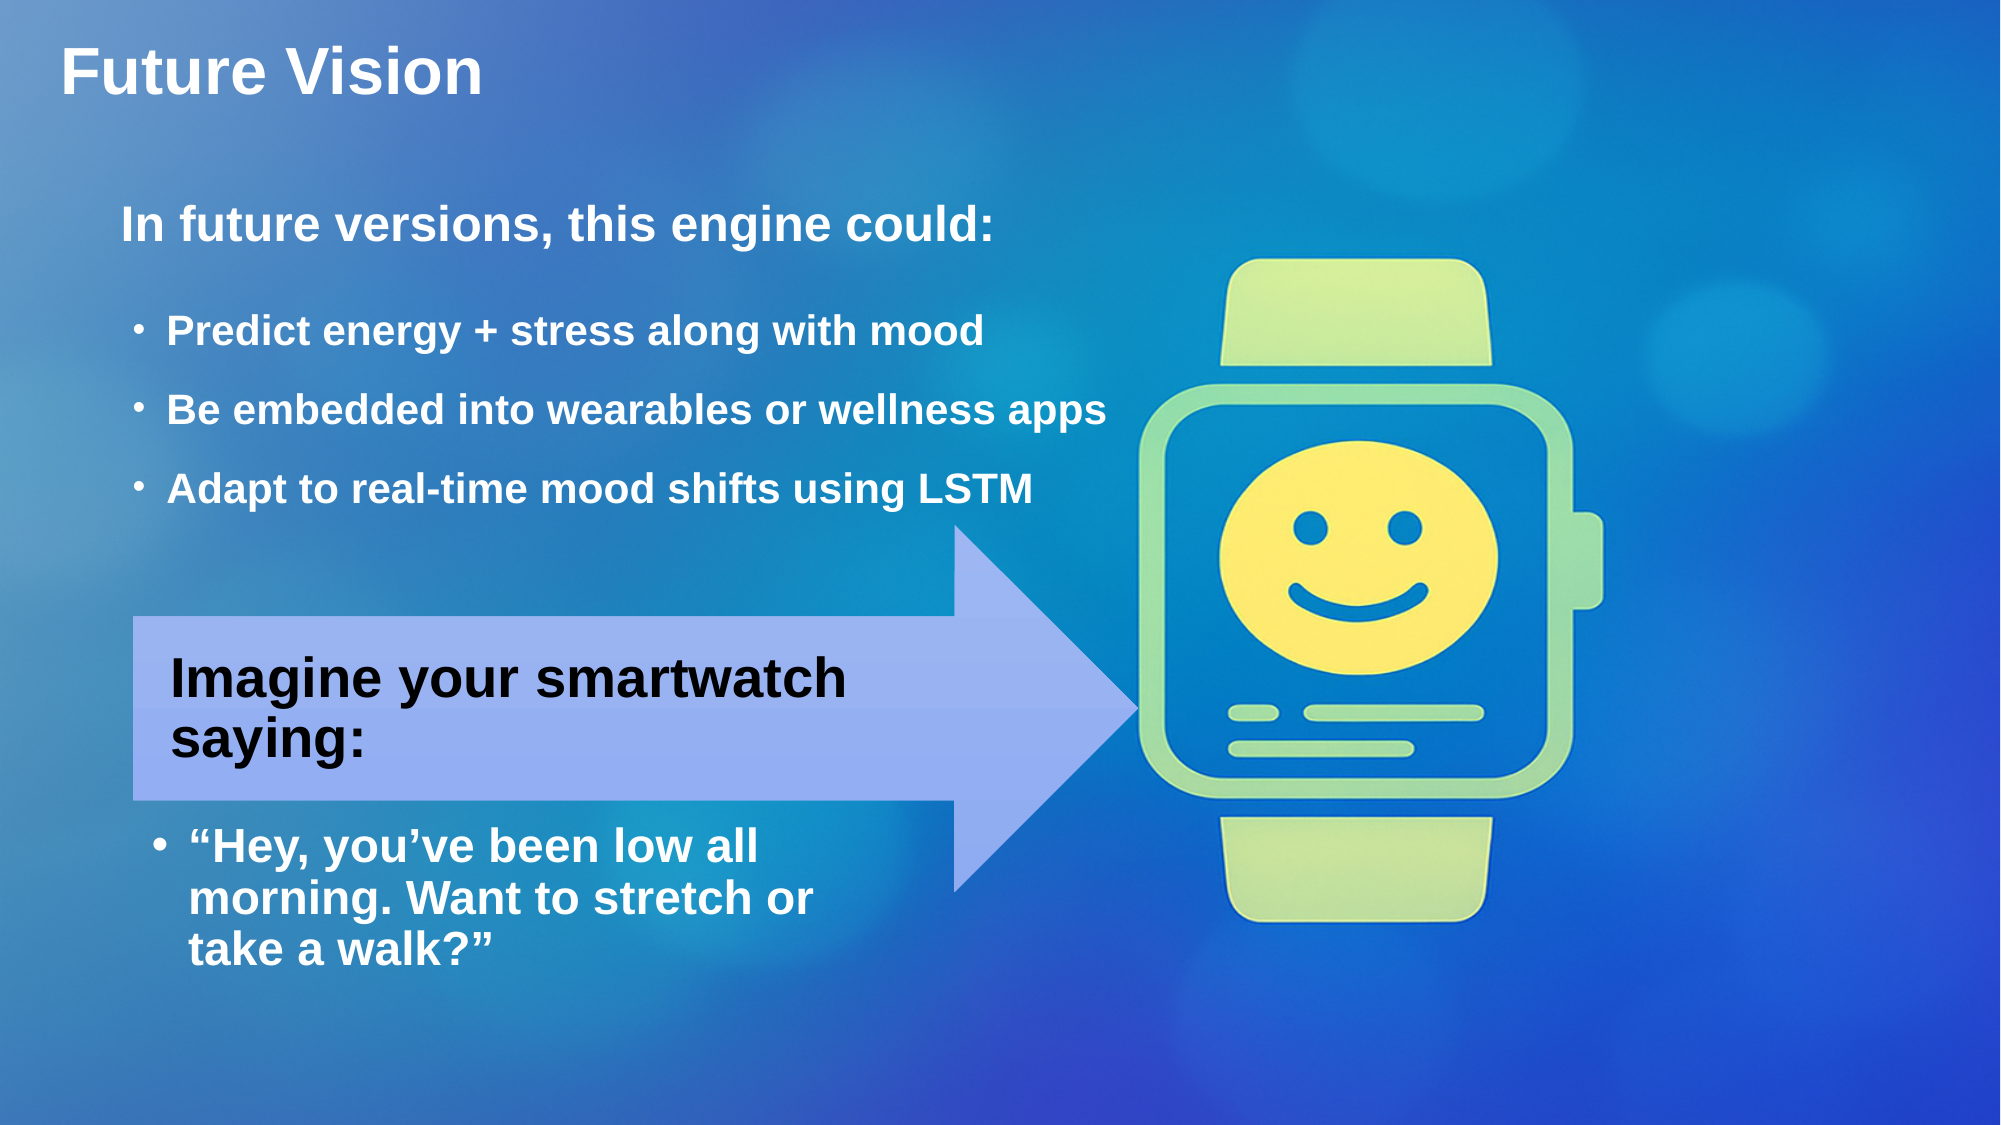

# Future Vision
In future versions, this engine could:
Predict energy + stress along with mood
Be embedded into wearables or wellness apps
Adapt to real-time mood shifts using LSTM

Imagine your smartwatch saying:

“Hey, you’ve been low all morning. Want to stretch or take a walk?”